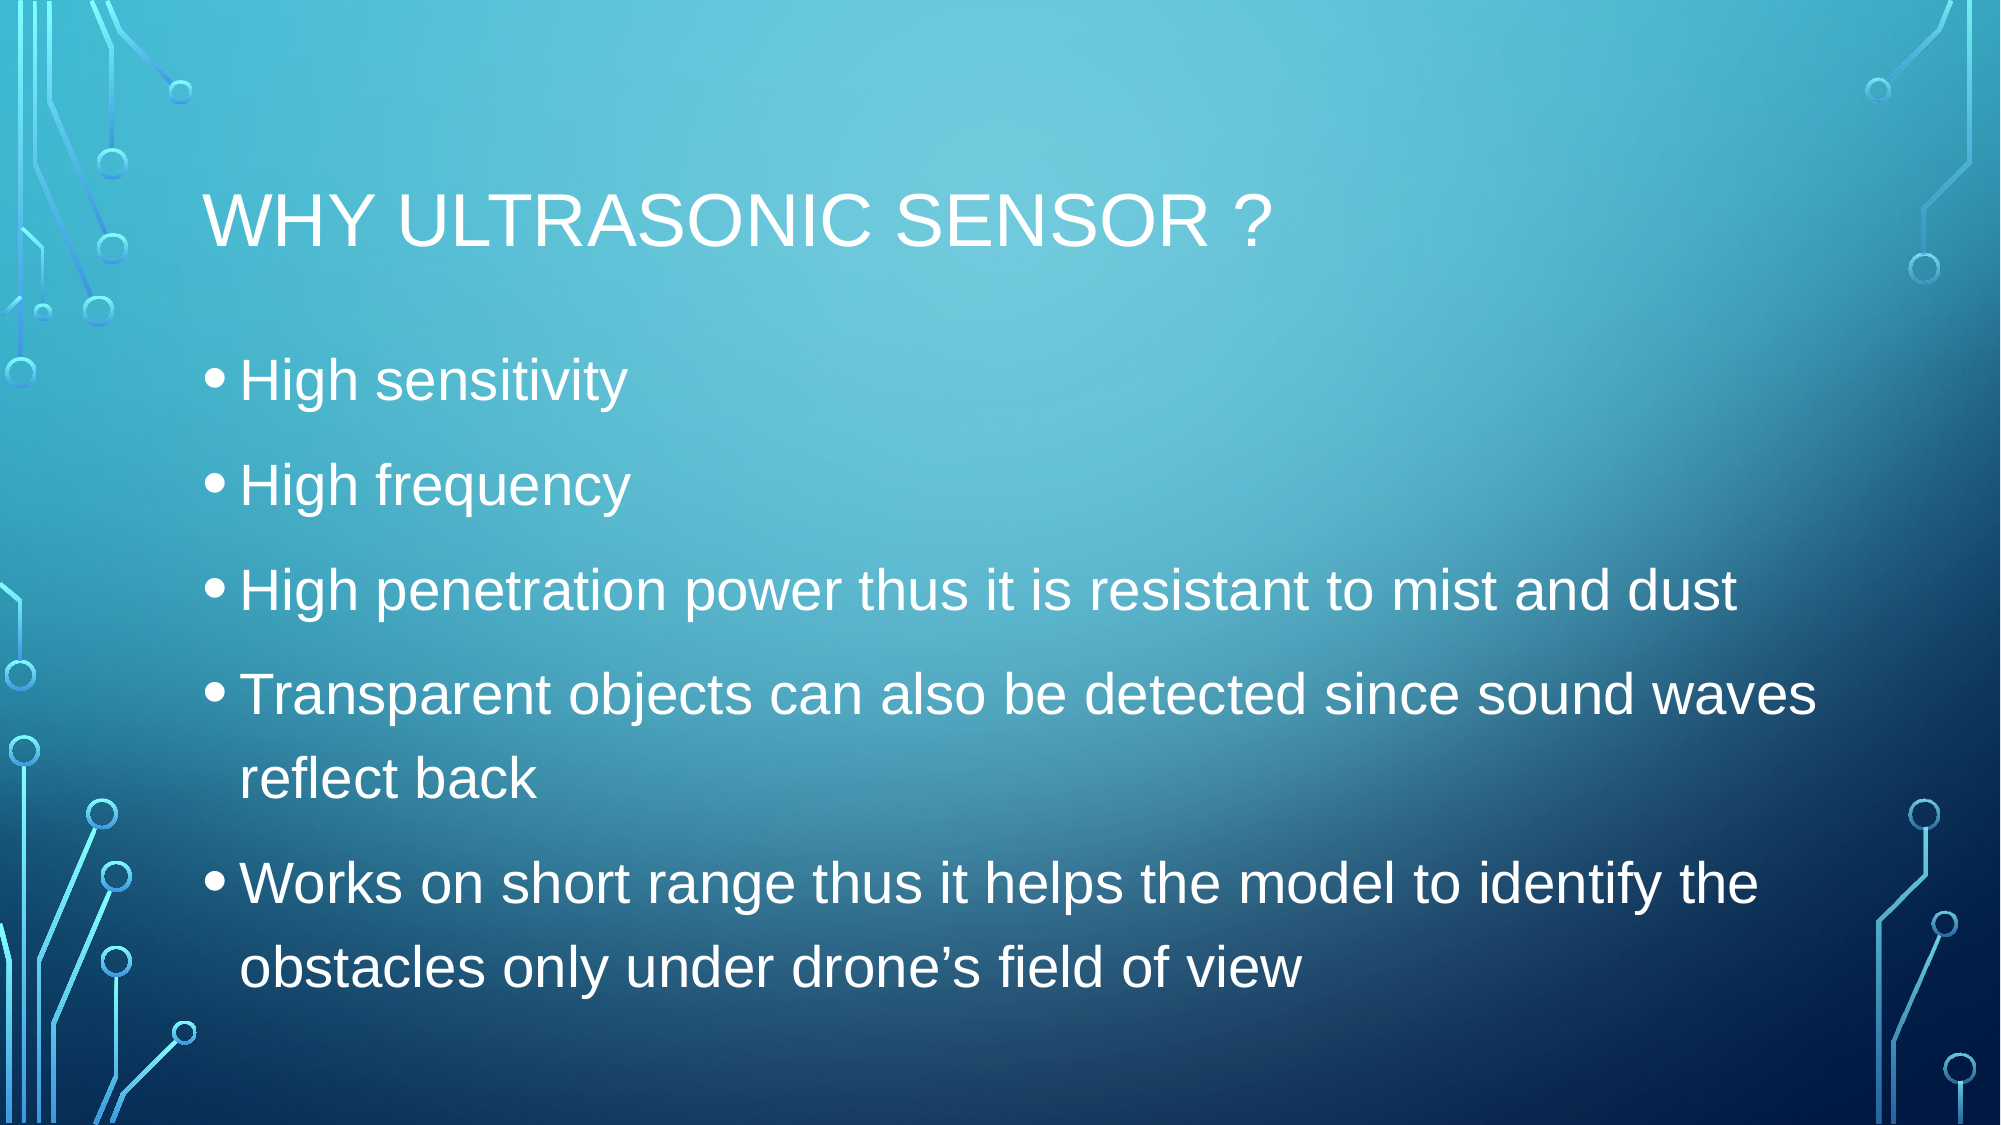

# WHY Ultrasonic sensor ?
High sensitivity
High frequency
High penetration power thus it is resistant to mist and dust
Transparent objects can also be detected since sound waves reflect back
Works on short range thus it helps the model to identify the obstacles only under drone’s field of view